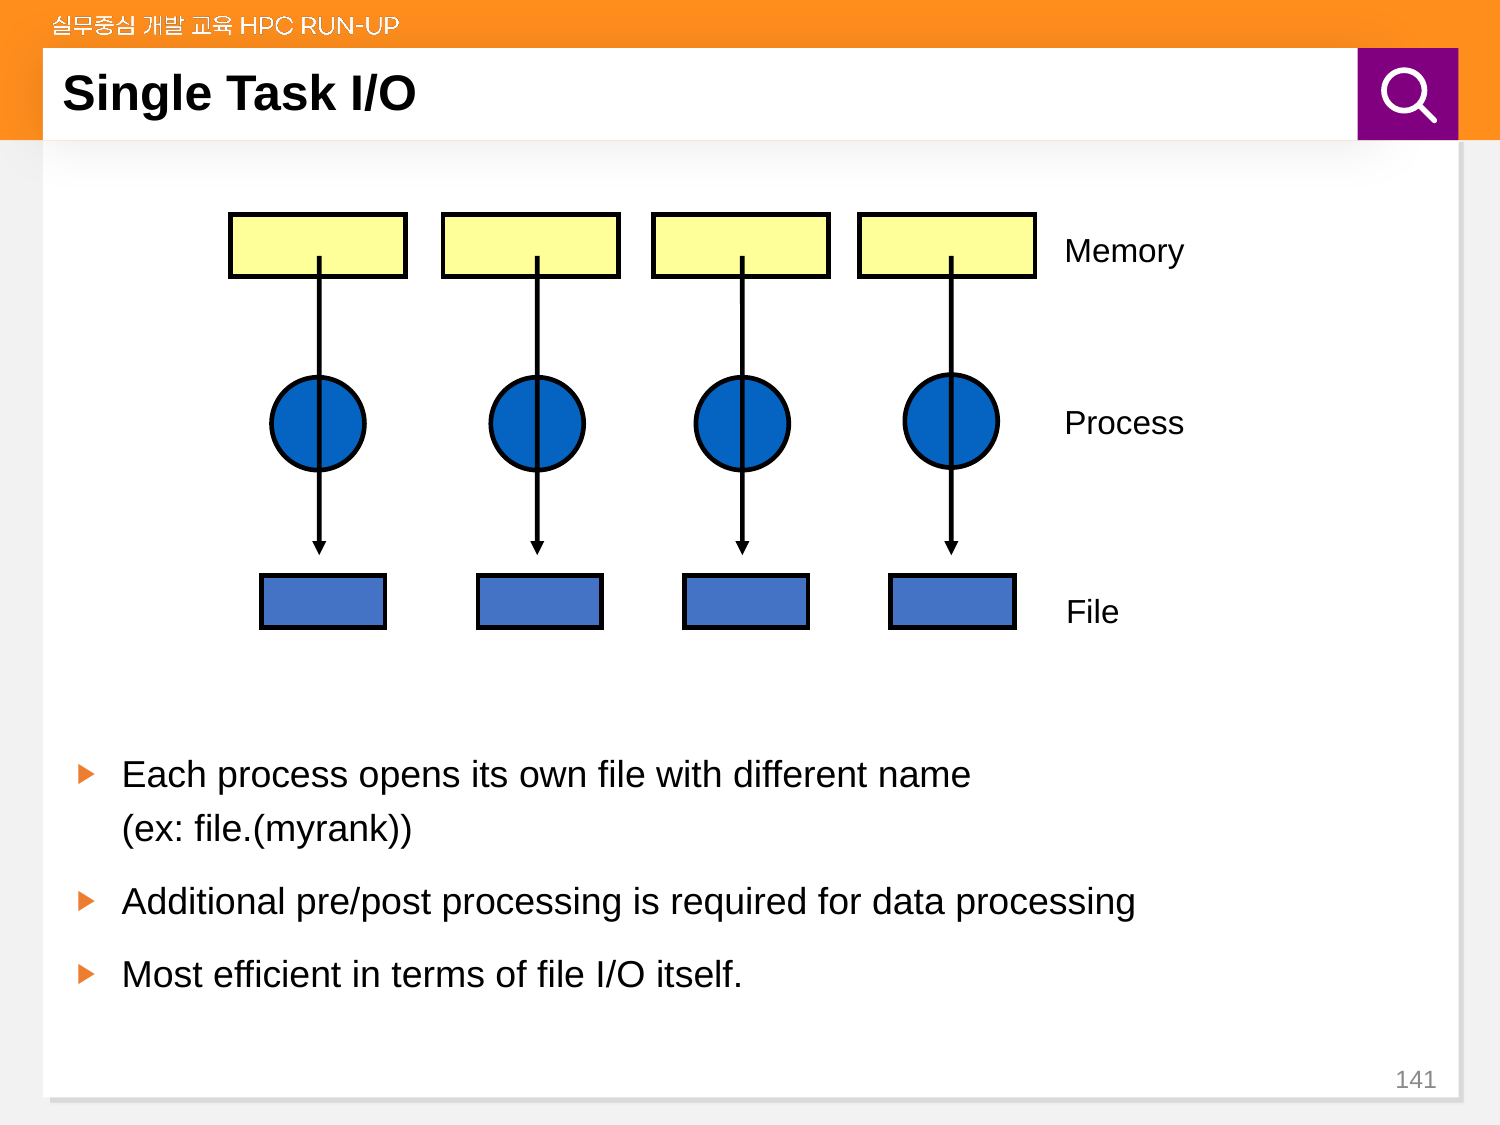

# Single Task I/O

Each process opens its own file with different name
(ex: file.(myrank))
Additional pre/post processing is required for data processing
Most efficient in terms of file I/O itself.

Memory
Process
File

141